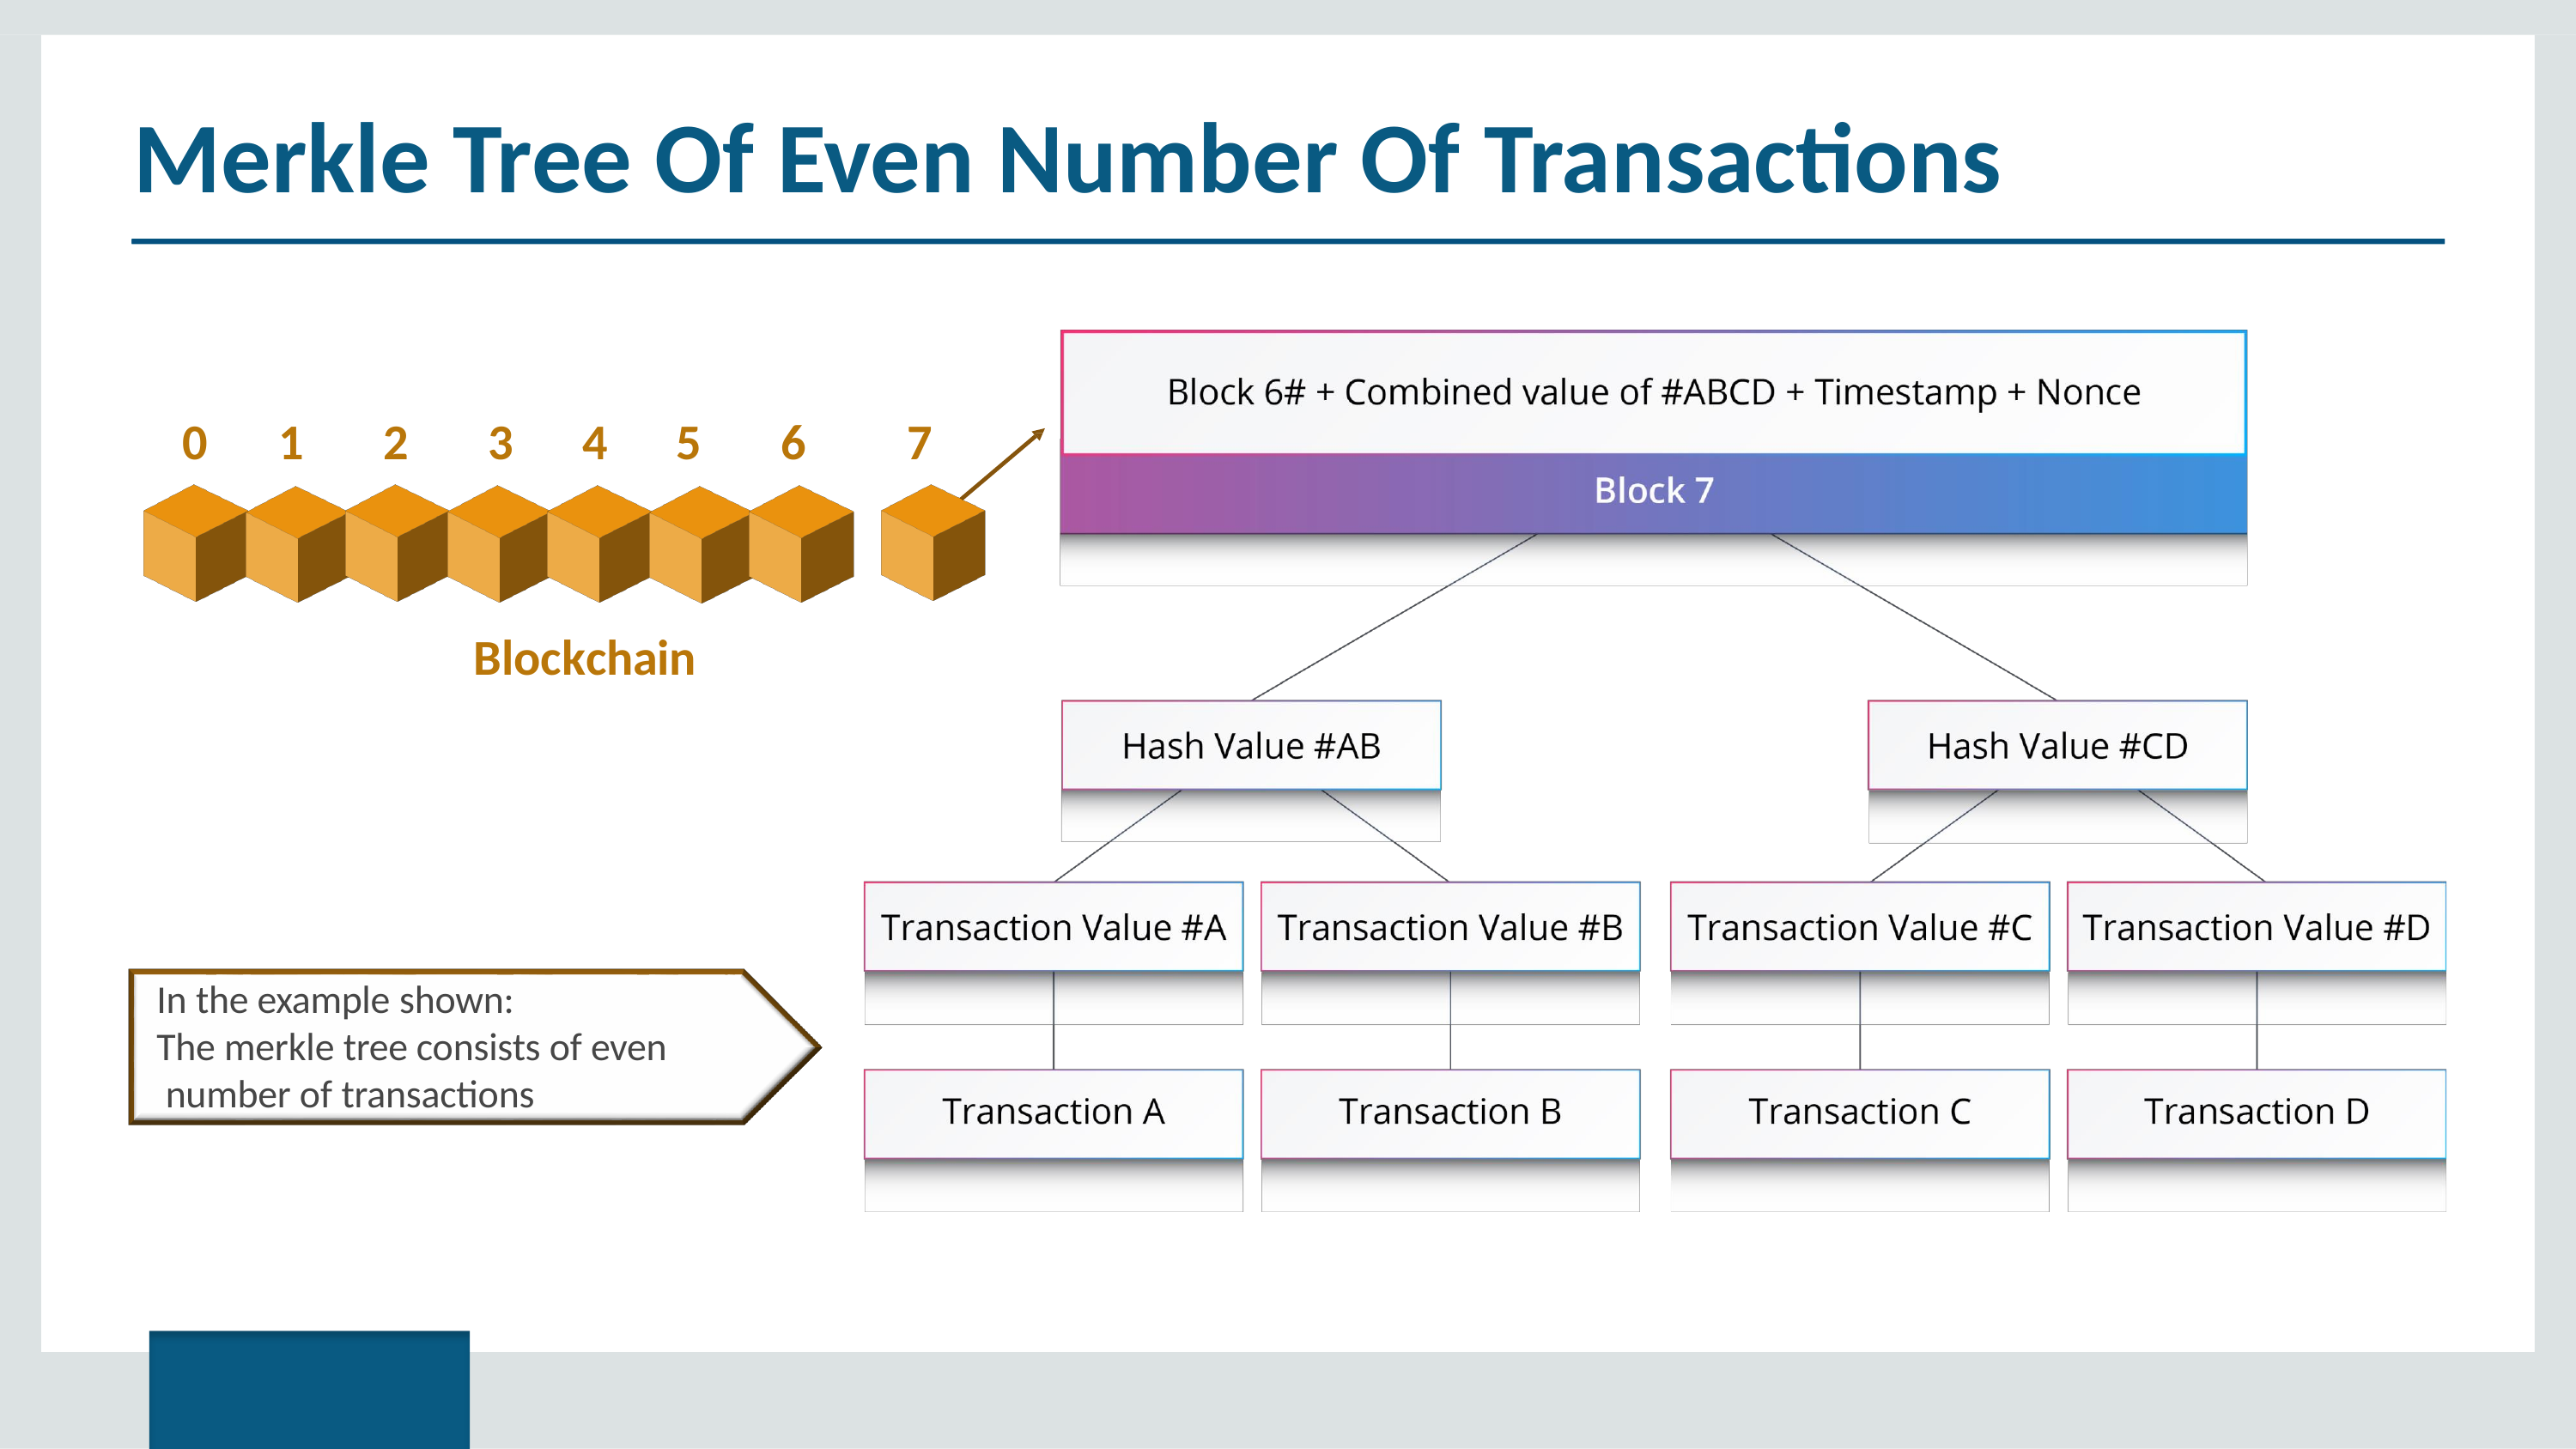

# Merkle Tree Of Even Number Of Transactions

0	1	2	3	4	5	6
7

Blockchain

In the example shown:
The merkle tree consists of even  number of transactions